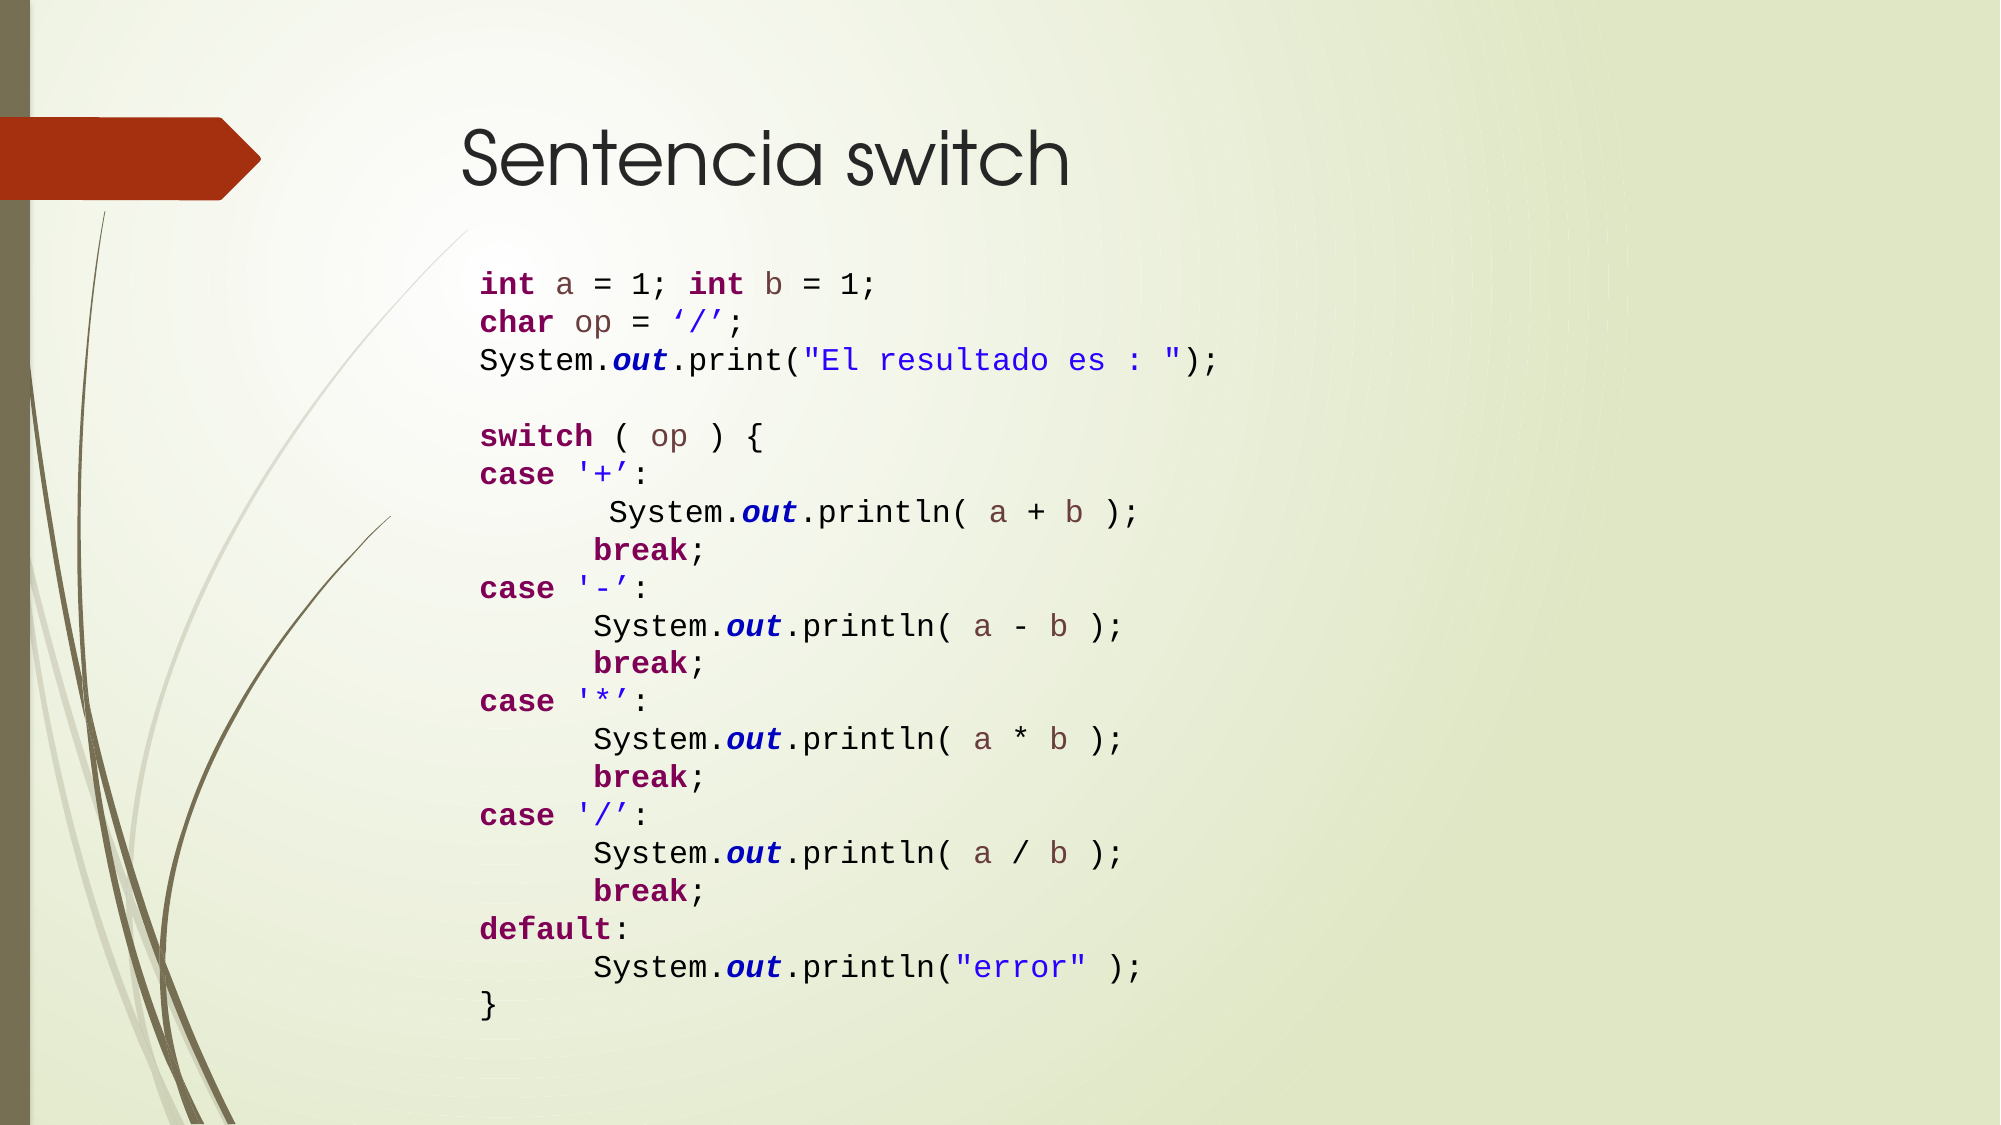

# Sentencia switch
int a = 1; int b = 1;
char op = ‘/’;
System.out.print("El resultado es : ");

switch ( op ) {
case '+’:
      System.out.println( a + b );
      break;
case '-’:
      System.out.println( a - b );
      break;
case '*’:
      System.out.println( a * b );
      break;
case '/’:
      System.out.println( a / b );
      break;
default:
      System.out.println("error" );
}